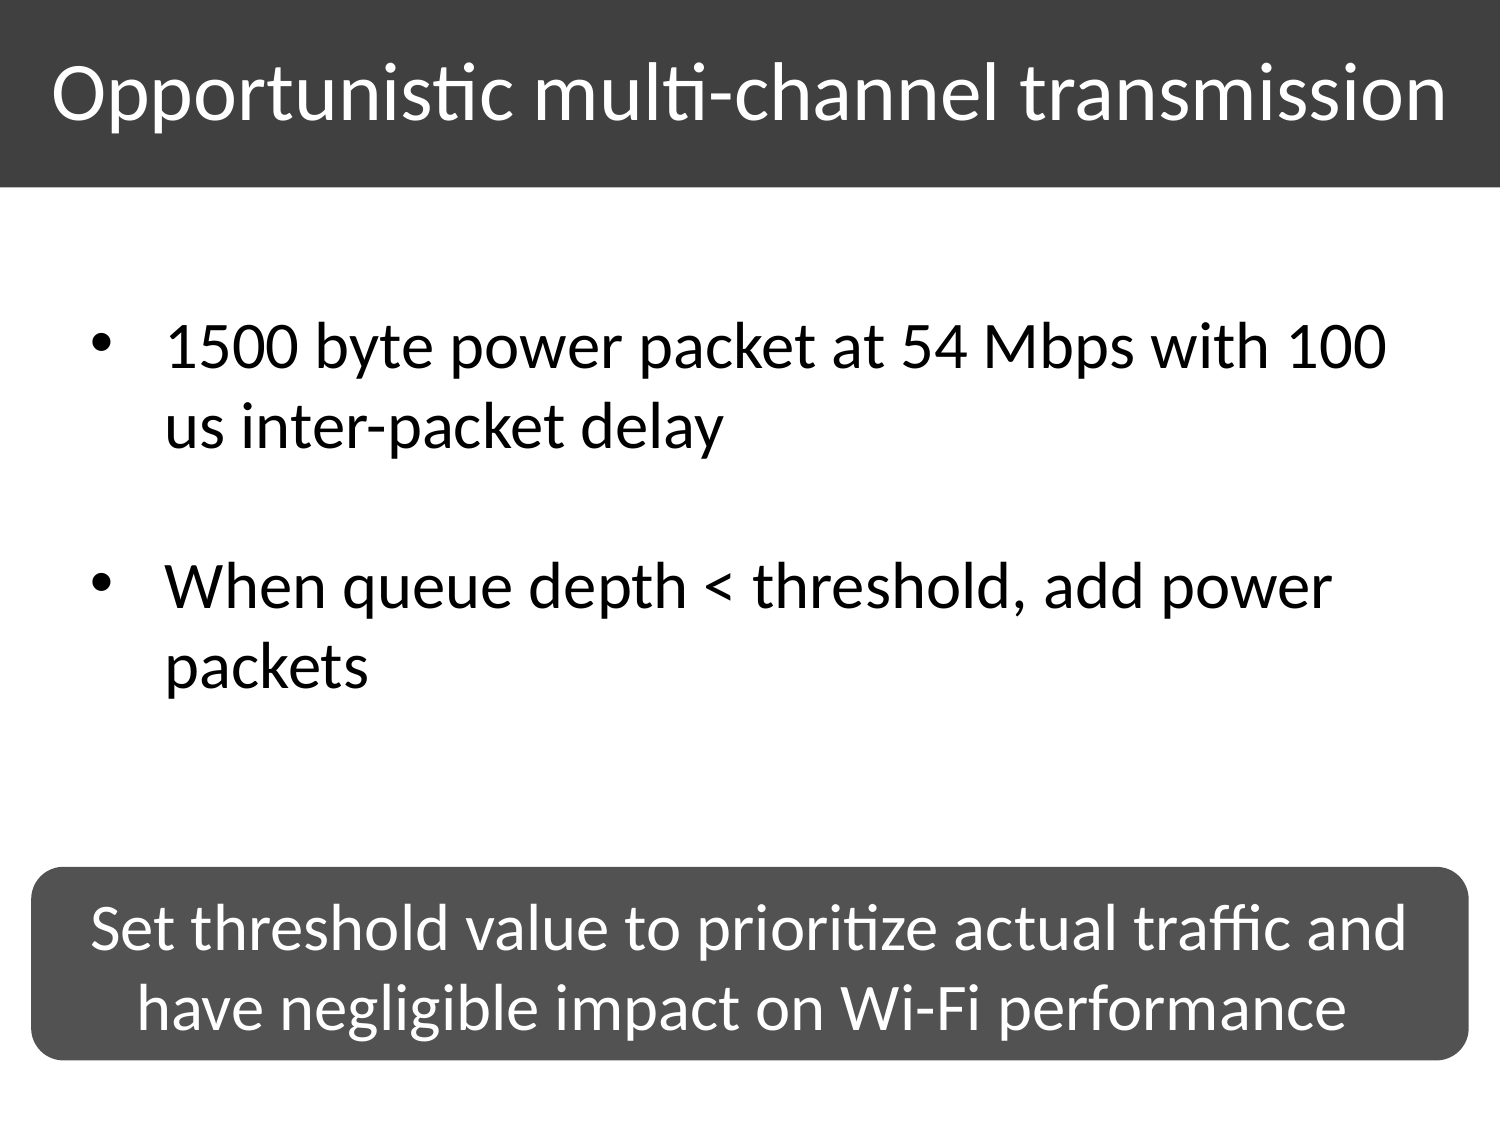

# Opportunistic multi-channel transmission

1500 byte power packet at 54 Mbps with 100 us inter-packet delay

When queue depth < threshold, add power packets

Set threshold value to prioritize actual traffic and have negligible impact on Wi-Fi performance